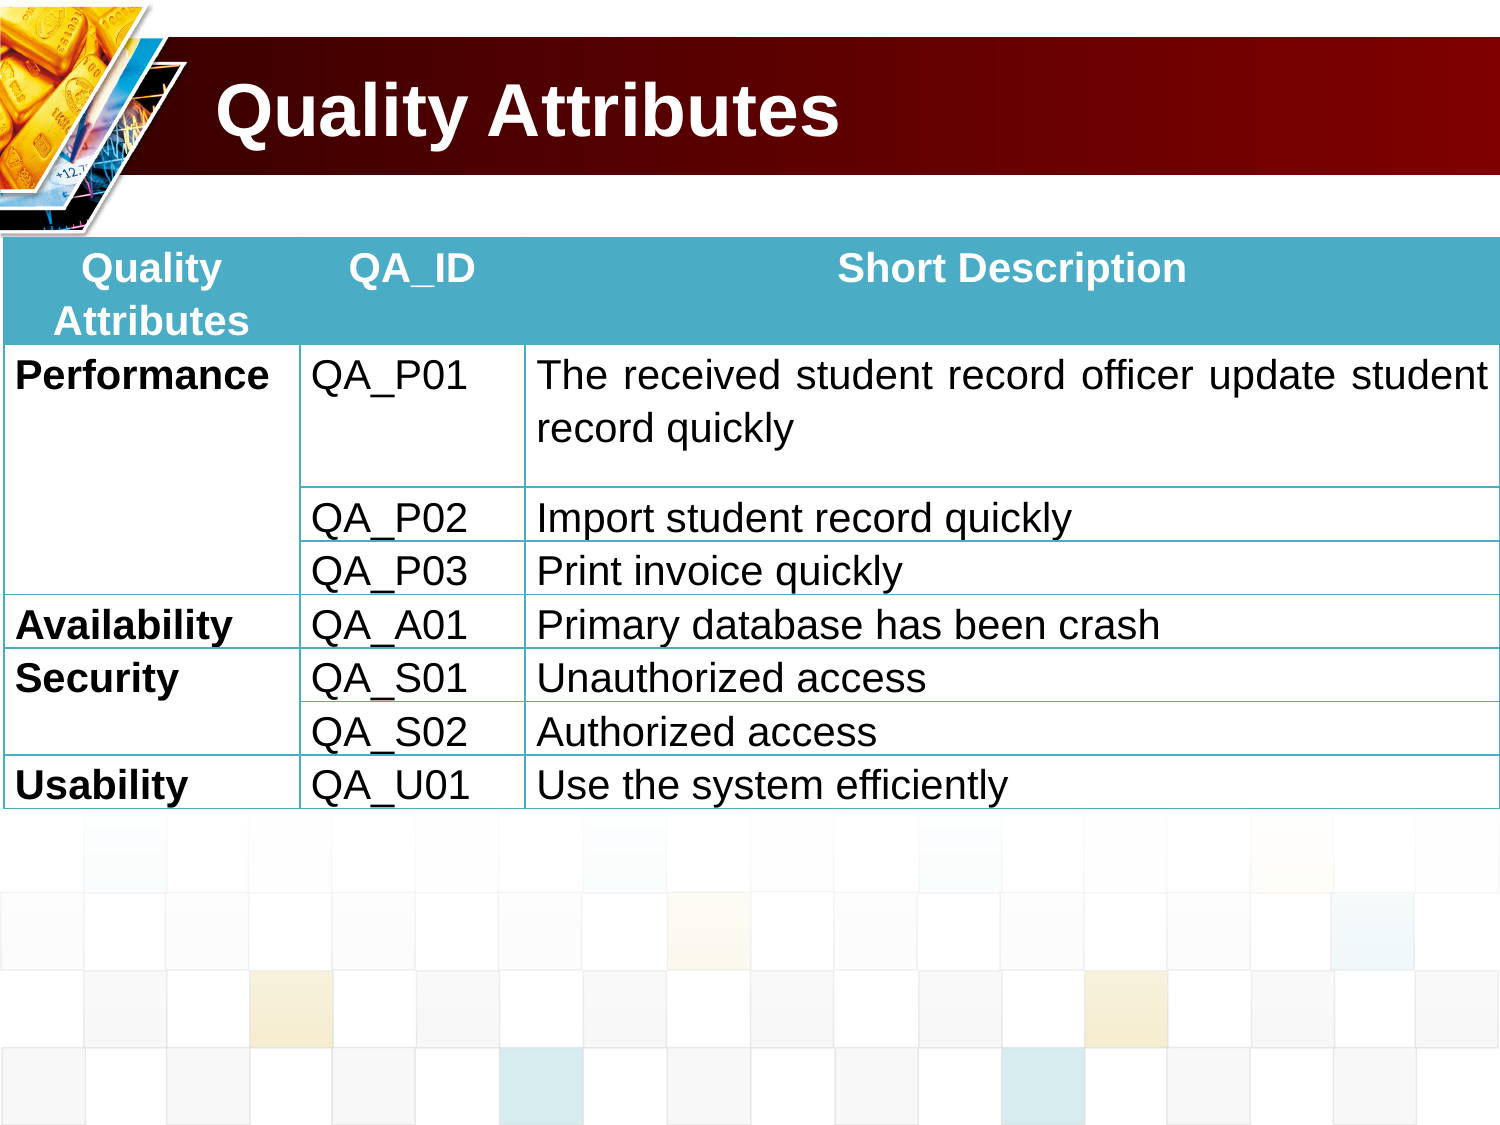

# Quality Attributes
| Quality Attributes | QA\_ID | Short Description |
| --- | --- | --- |
| Performance | QA\_P01 | The received student record officer update student record quickly |
|  | QA\_P02 | Import student record quickly |
|  | QA\_P03 | Print invoice quickly |
| Availability | QA\_A01 | Primary database has been crash |
| Security | QA\_S01 | Unauthorized access |
|  | QA\_S02 | Authorized access |
| Usability | QA\_U01 | Use the system efficiently |